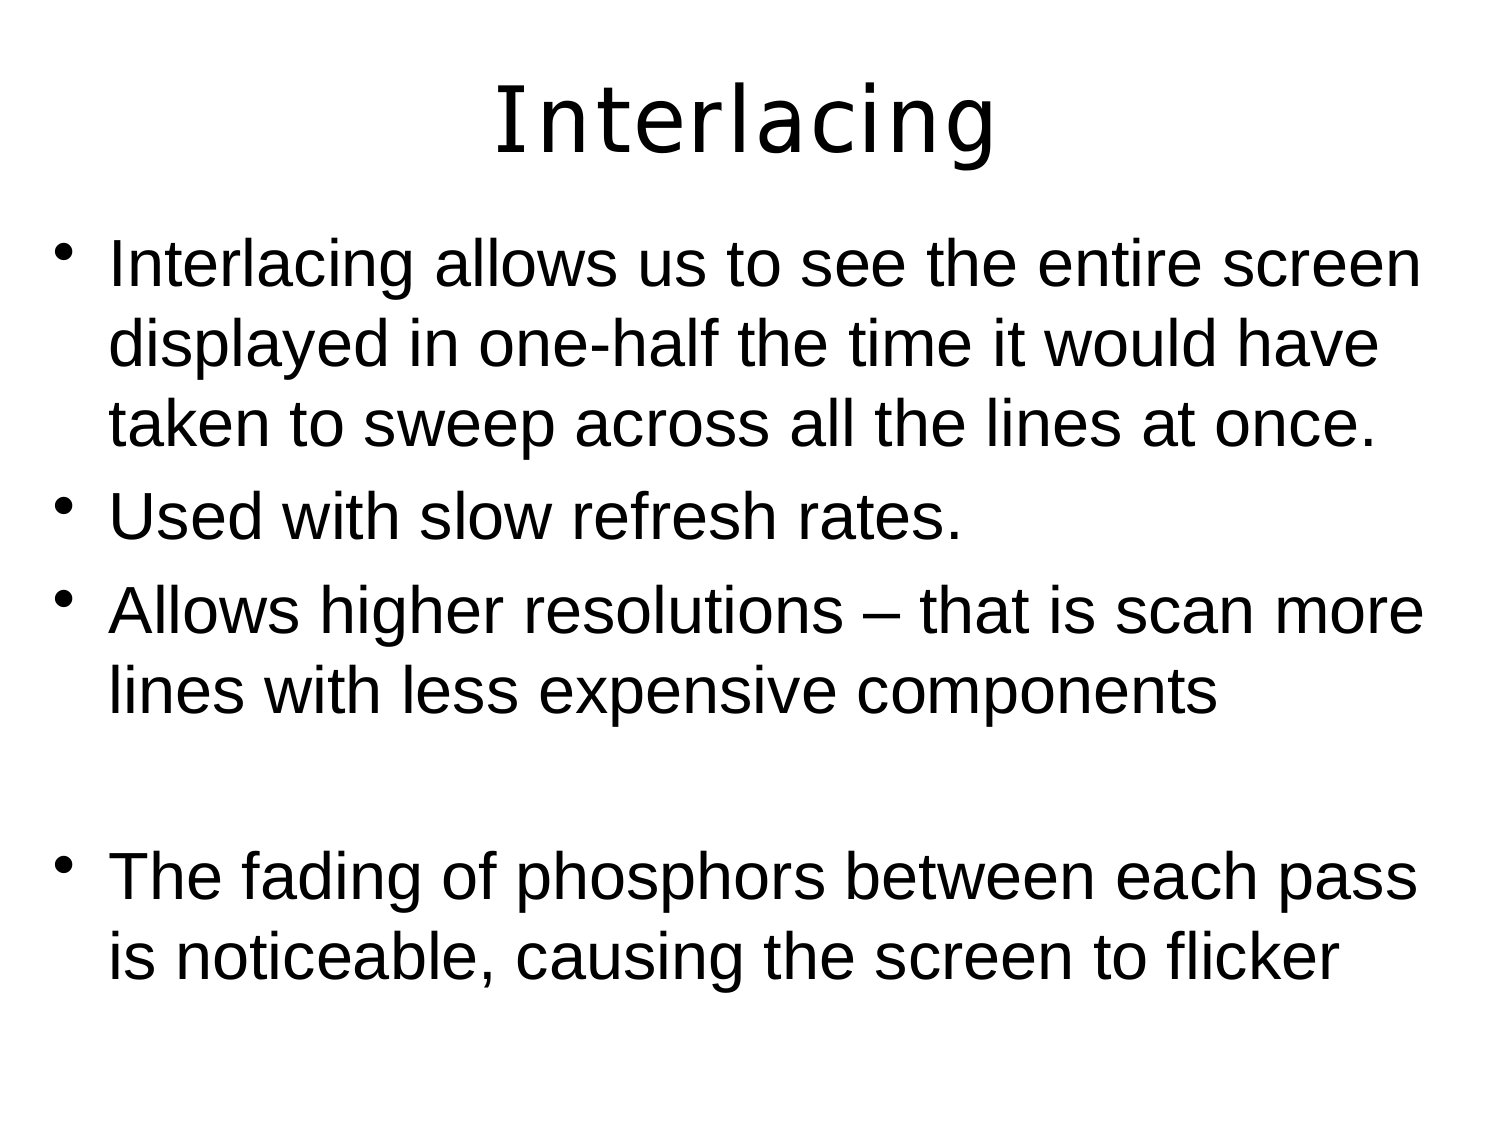

# Interlacing
Interlacing allows us to see the entire screen displayed in one-half the time it would have taken to sweep across all the lines at once.
Used with slow refresh rates.
Allows higher resolutions – that is scan more lines with less expensive components

The fading of phosphors between each pass is noticeable, causing the screen to flicker